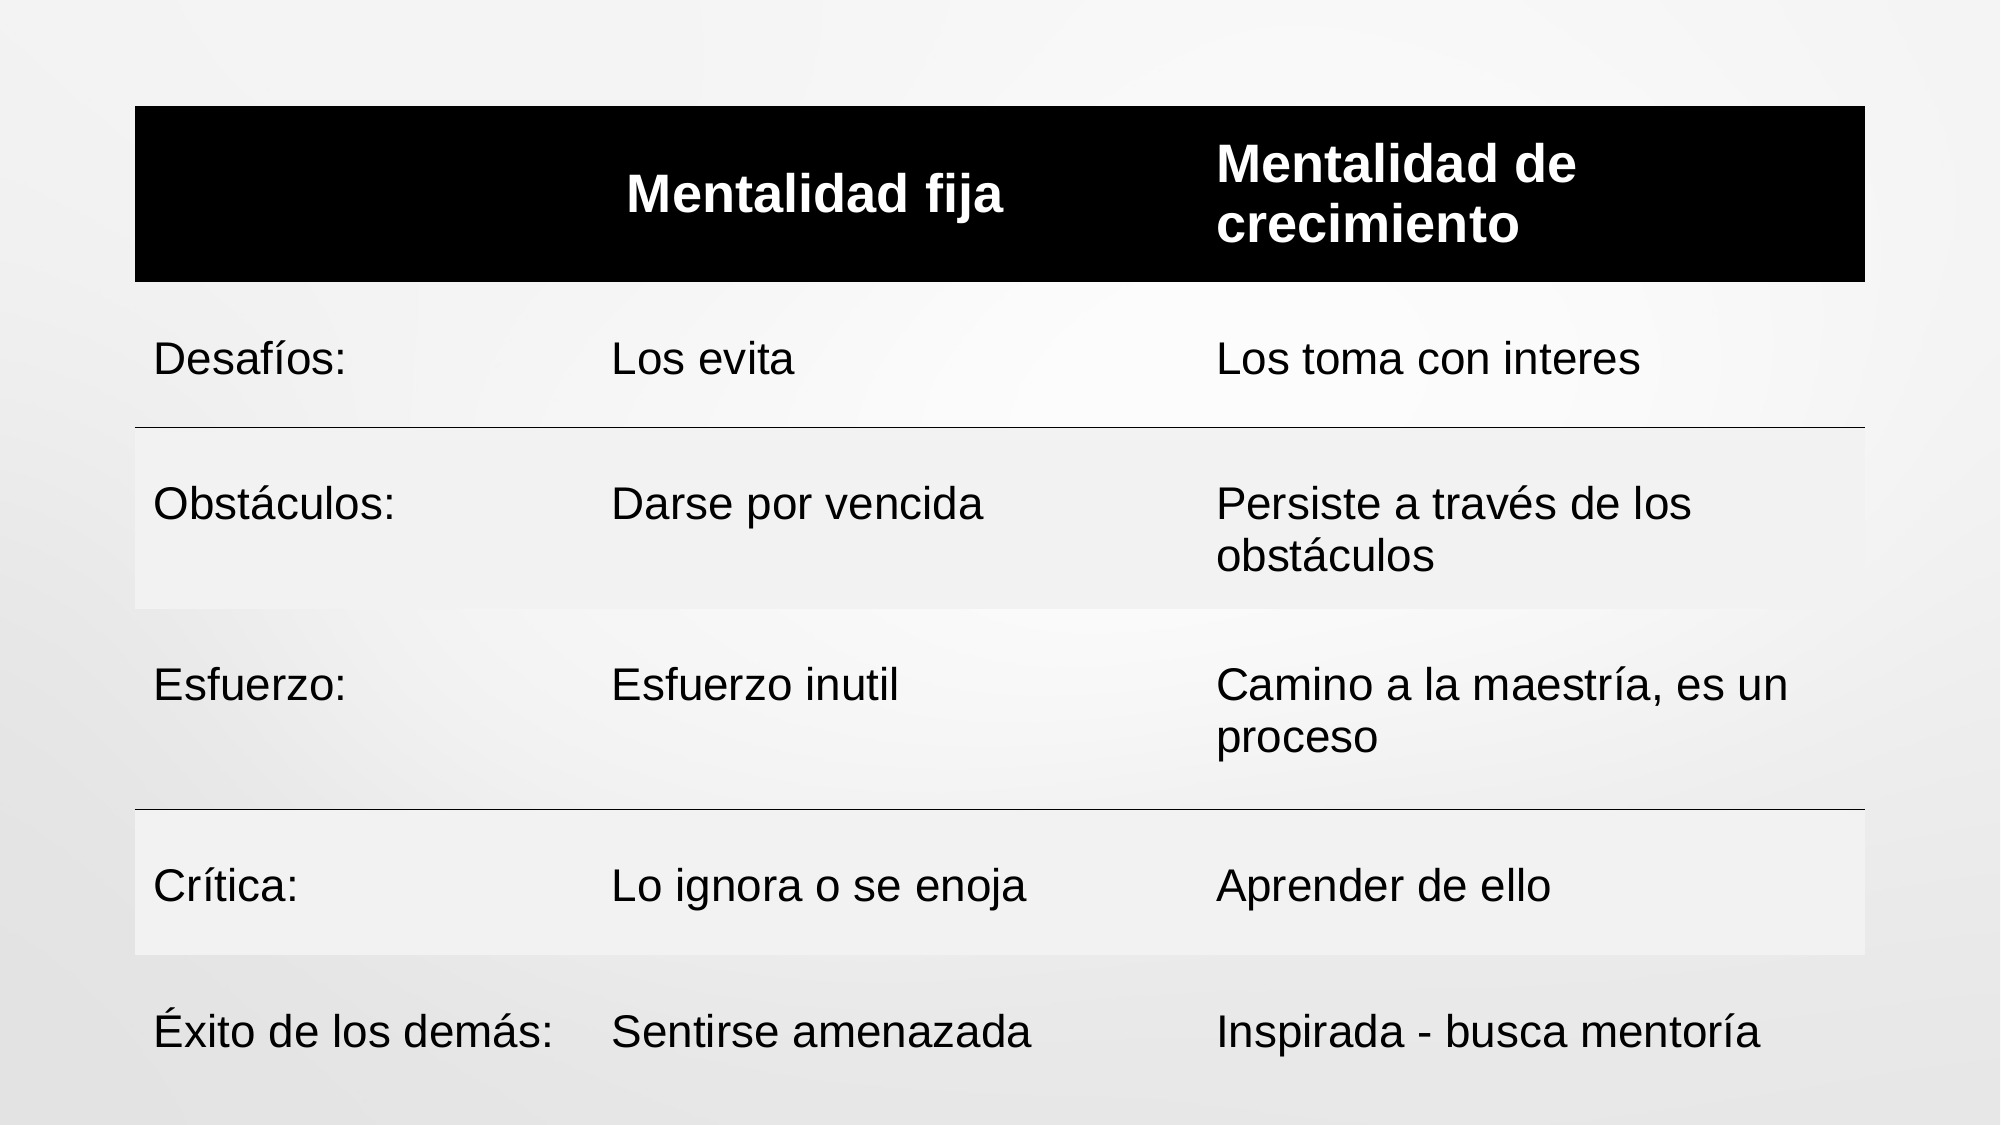

|  | Mentalidad fija | Mentalidad de crecimiento |
| --- | --- | --- |
| Desafíos: | Los evita | Los toma con interes |
| Obstáculos: | Darse por vencida | Persiste a través de los obstáculos |
| Esfuerzo: | Esfuerzo inutil | Camino a la maestría, es un proceso |
| Crítica: | Lo ignora o se enoja | Aprender de ello |
| Éxito de los demás: | Sentirse amenazada | Inspirada - busca mentoría |